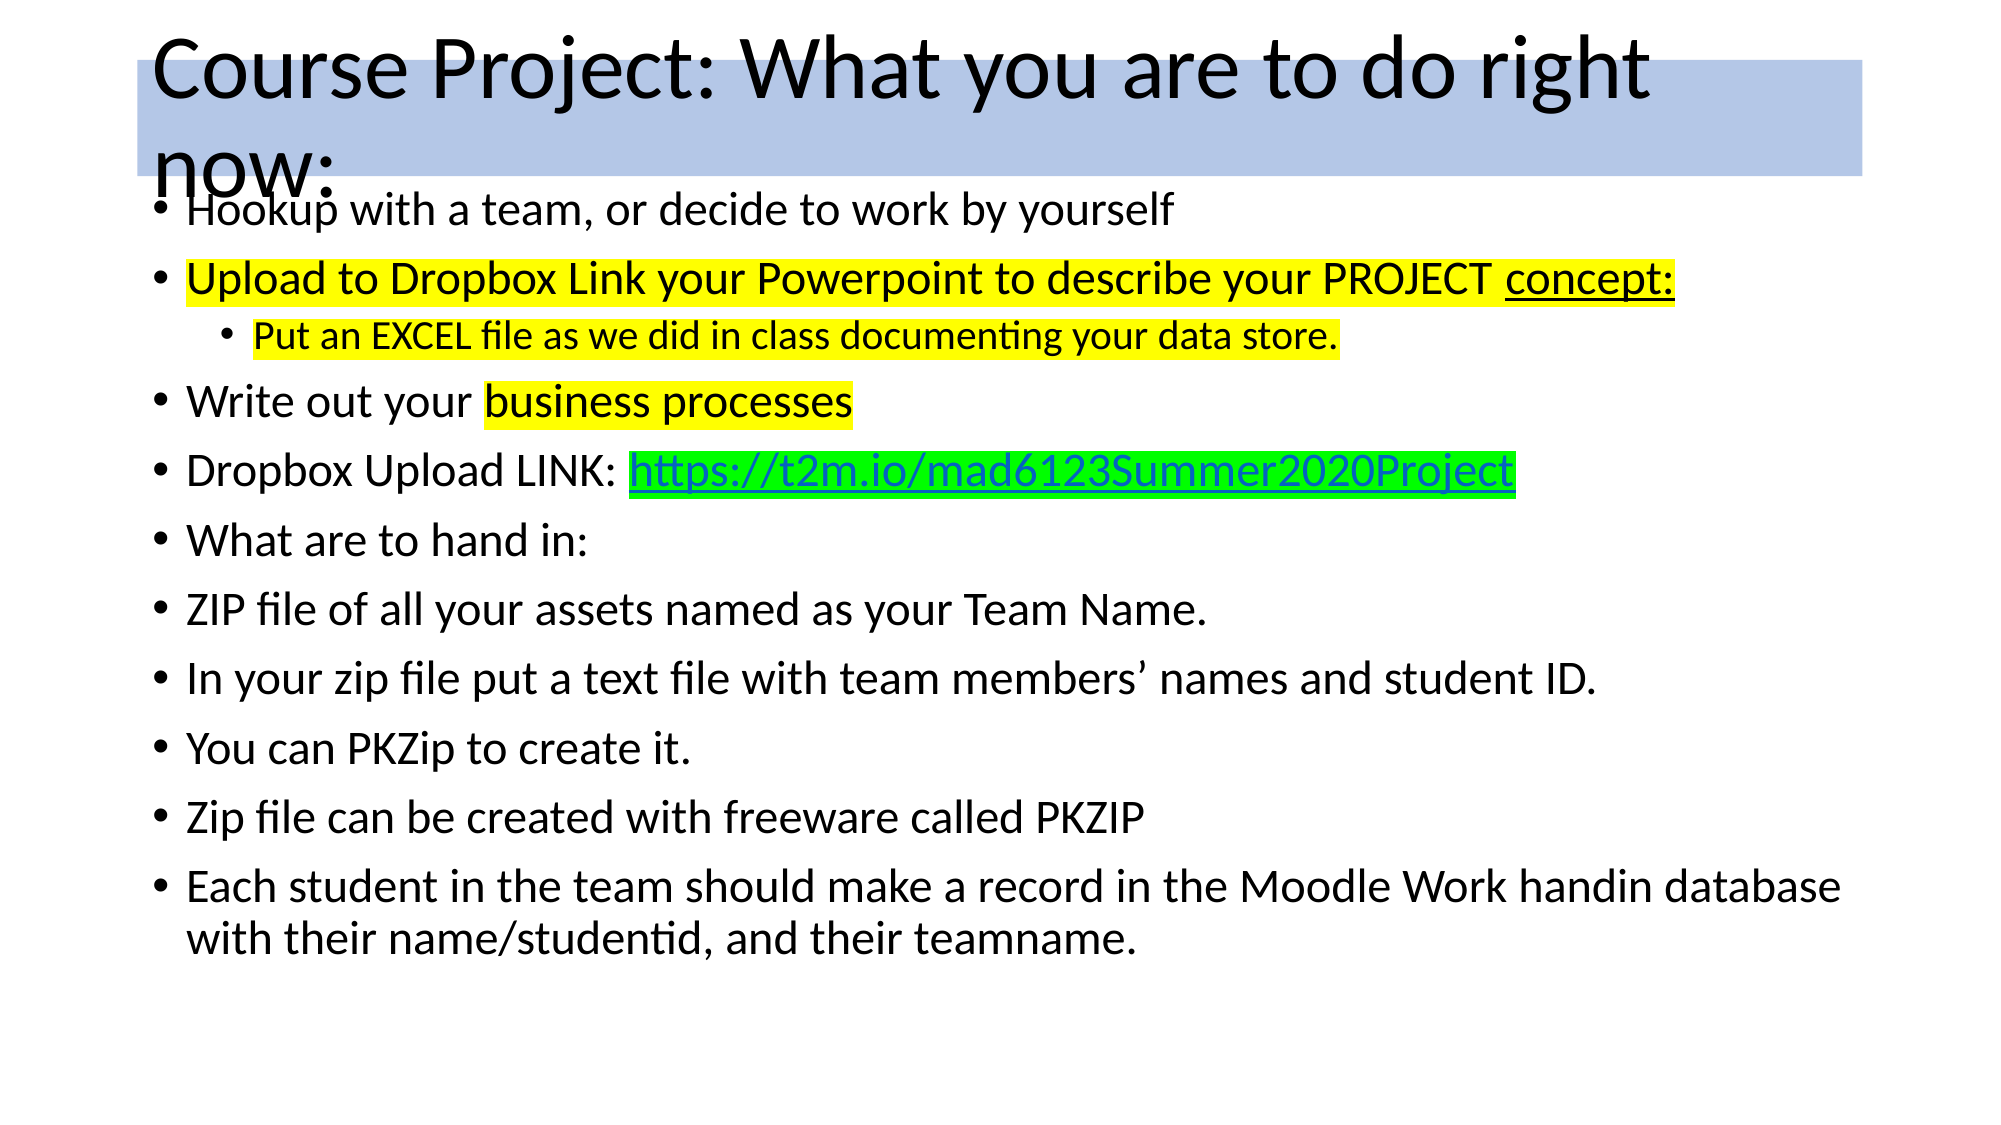

# Course Project: What you are to do right now:
Hookup with a team, or decide to work by yourself
Upload to Dropbox Link your Powerpoint to describe your PROJECT concept:
Put an EXCEL file as we did in class documenting your data store.
Write out your business processes
Dropbox Upload LINK: https://t2m.io/mad6123Summer2020Project
What are to hand in:
ZIP file of all your assets named as your Team Name.
In your zip file put a text file with team members’ names and student ID.
You can PKZip to create it.
Zip file can be created with freeware called PKZIP
Each student in the team should make a record in the Moodle Work handin database with their name/studentid, and their teamname.